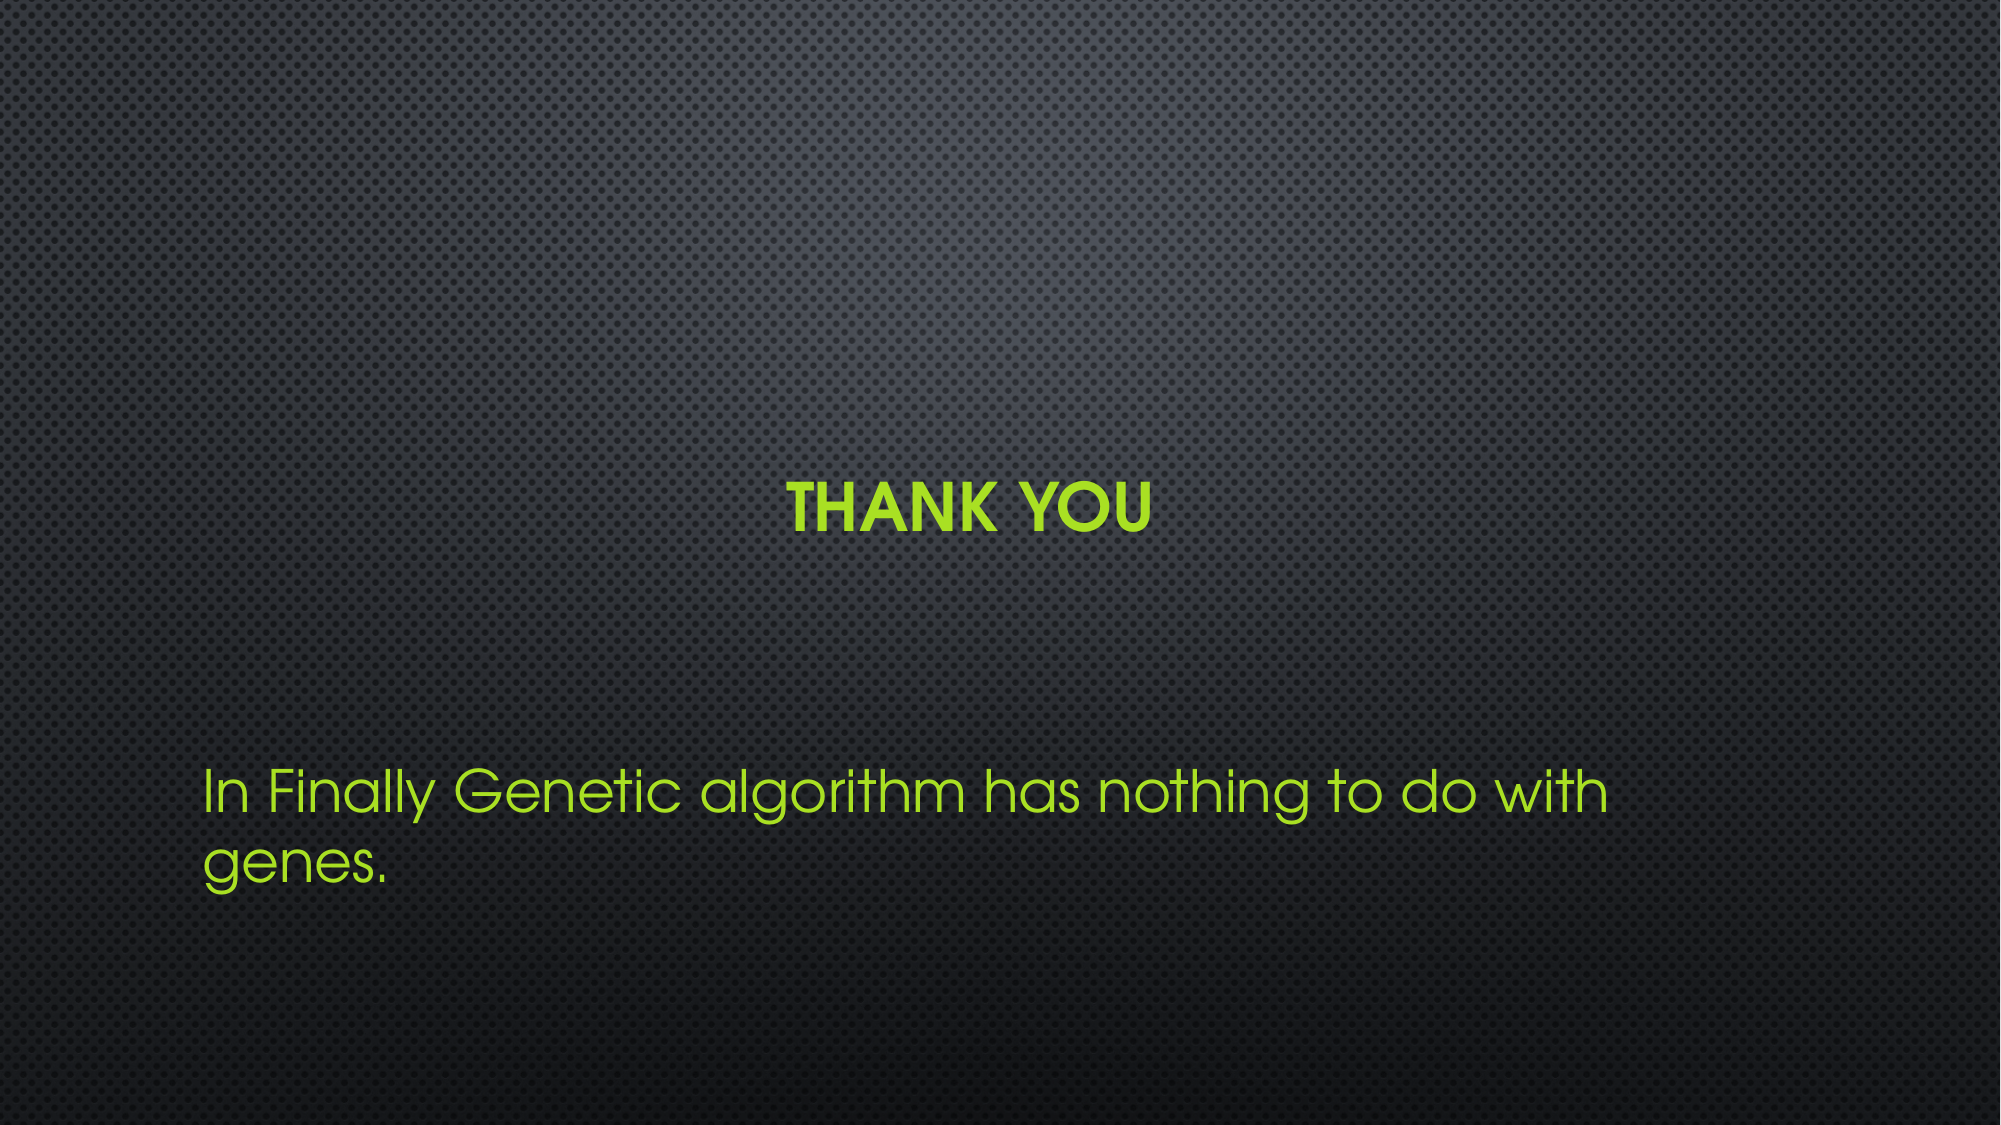

# Thank You
In Finally Genetic algorithm has nothing to do with genes.